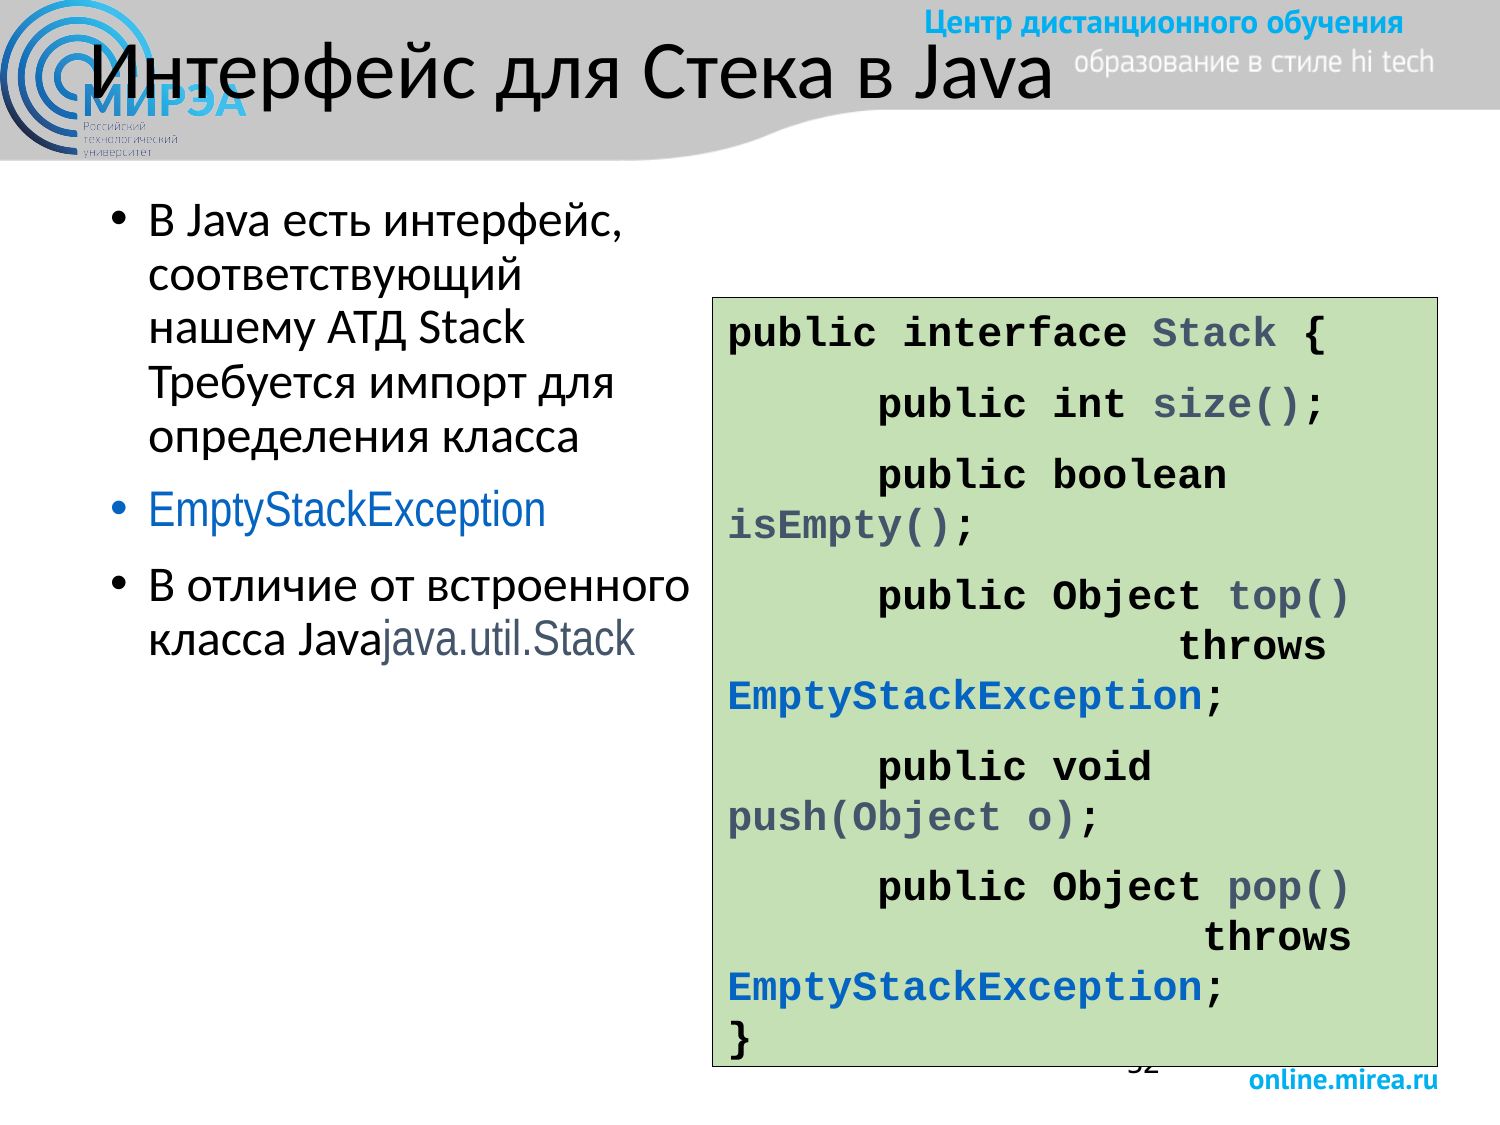

# Интерфейс для Стека в Java
В Java есть интерфейс, соответствующий нашему АТД Stack Требуется импорт для определения класса
EmptyStackException
В отличие от встроенного класса Javajava.util.Stack
public interface Stack {
	public int size();
	public boolean isEmpty();
	public Object top()
			throws EmptyStackException;
	public void push(Object o);
	public Object pop()
			 throws EmptyStackException;
}
32